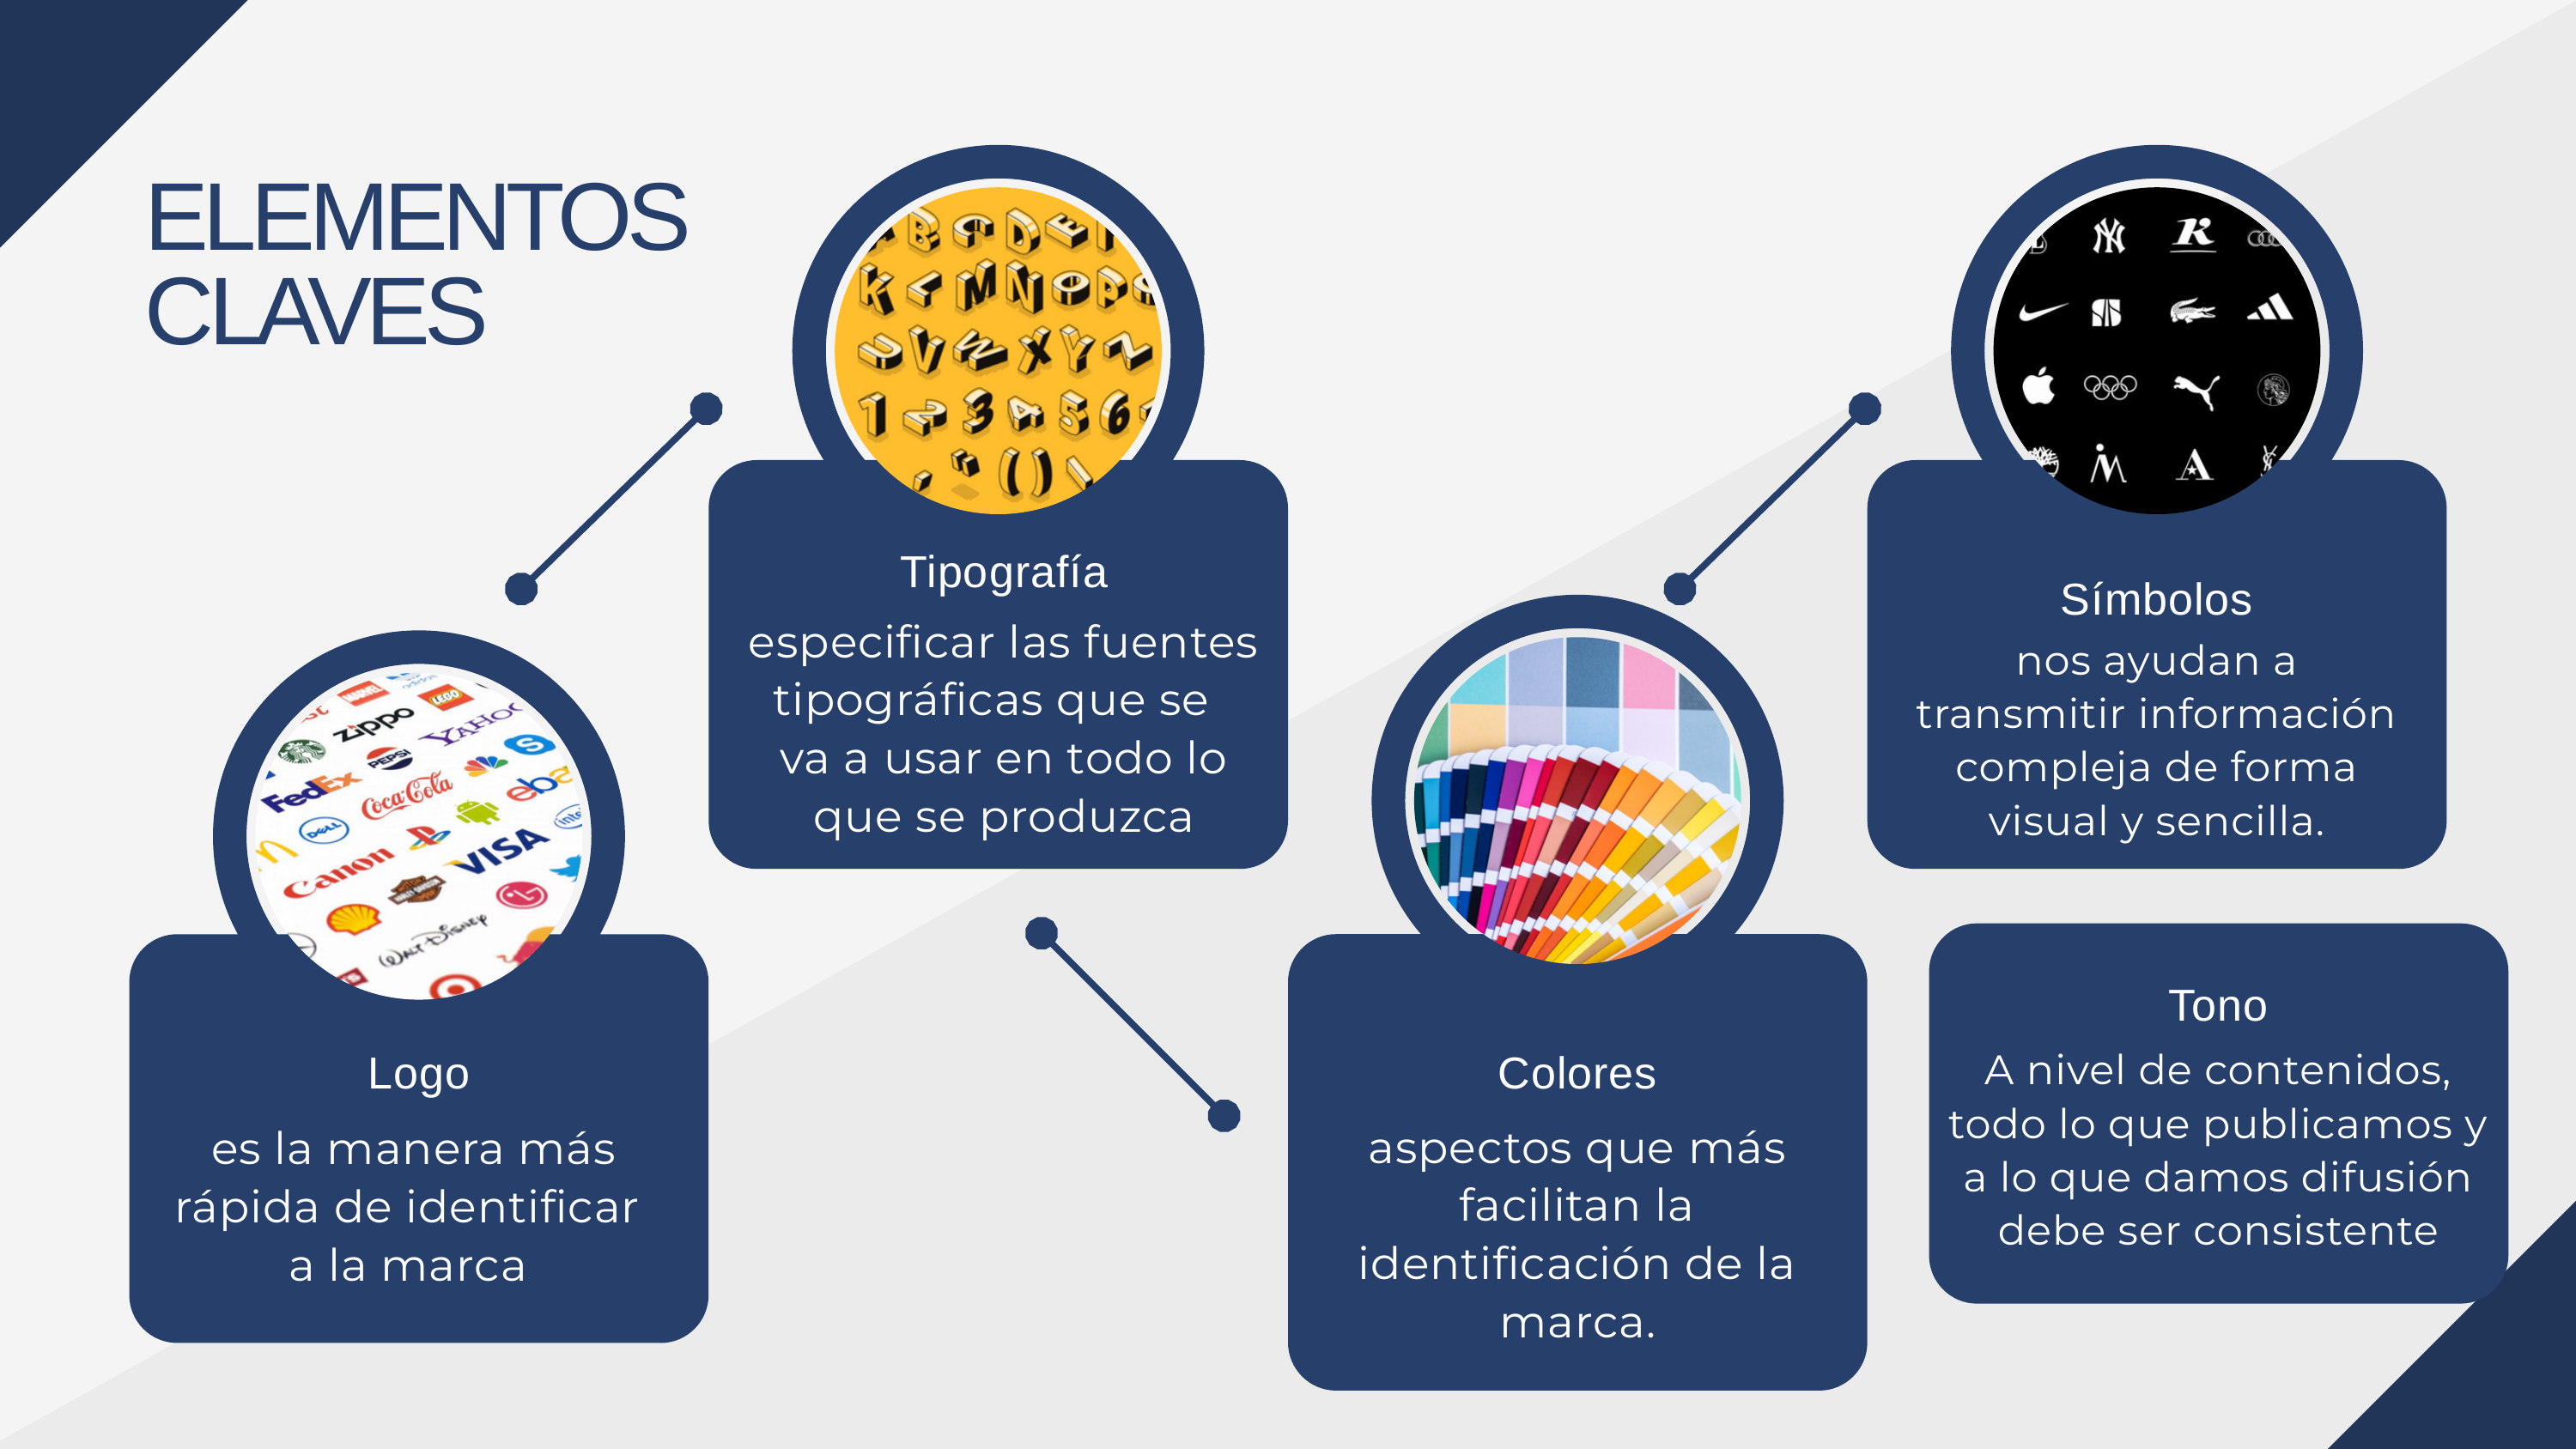

ELEMENTOS
CLAVES

Tipografía
Símbolos

especificar las fuentes tipográficas que se   va a usar en todo lo que se produzca

nos ayudan a transmitir información compleja de forma visual y sencilla.

Tono

Logo
Colores
A nivel de contenidos, todo lo que publicamos y a lo que damos difusión debe ser consistente
aspectos que más facilitan la identificación de la marca.
 es la manera más rápida de identificar a la marca